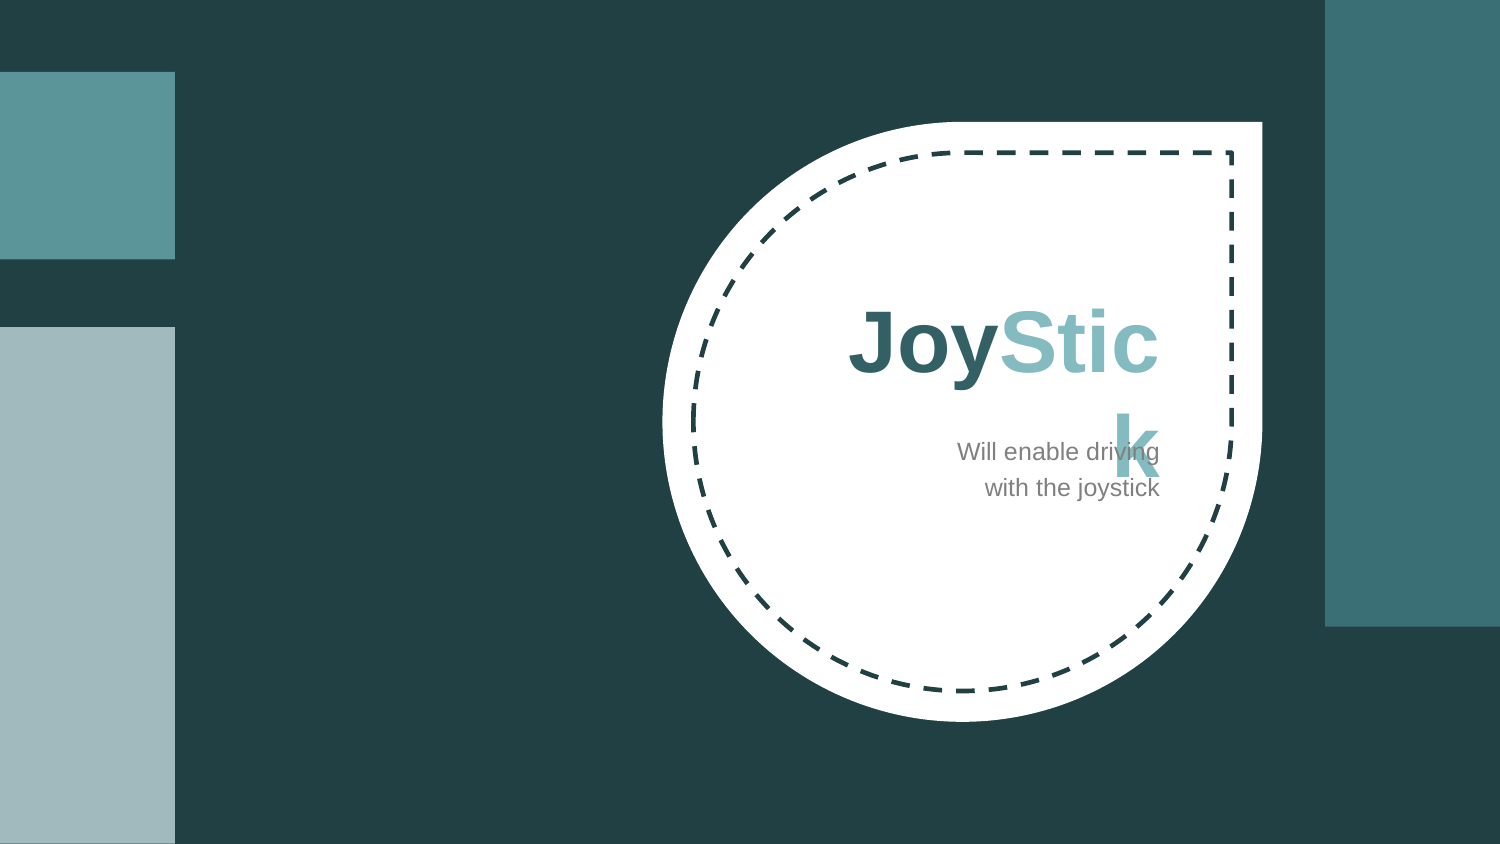

JoyStick

Will enable driving
with the joystick